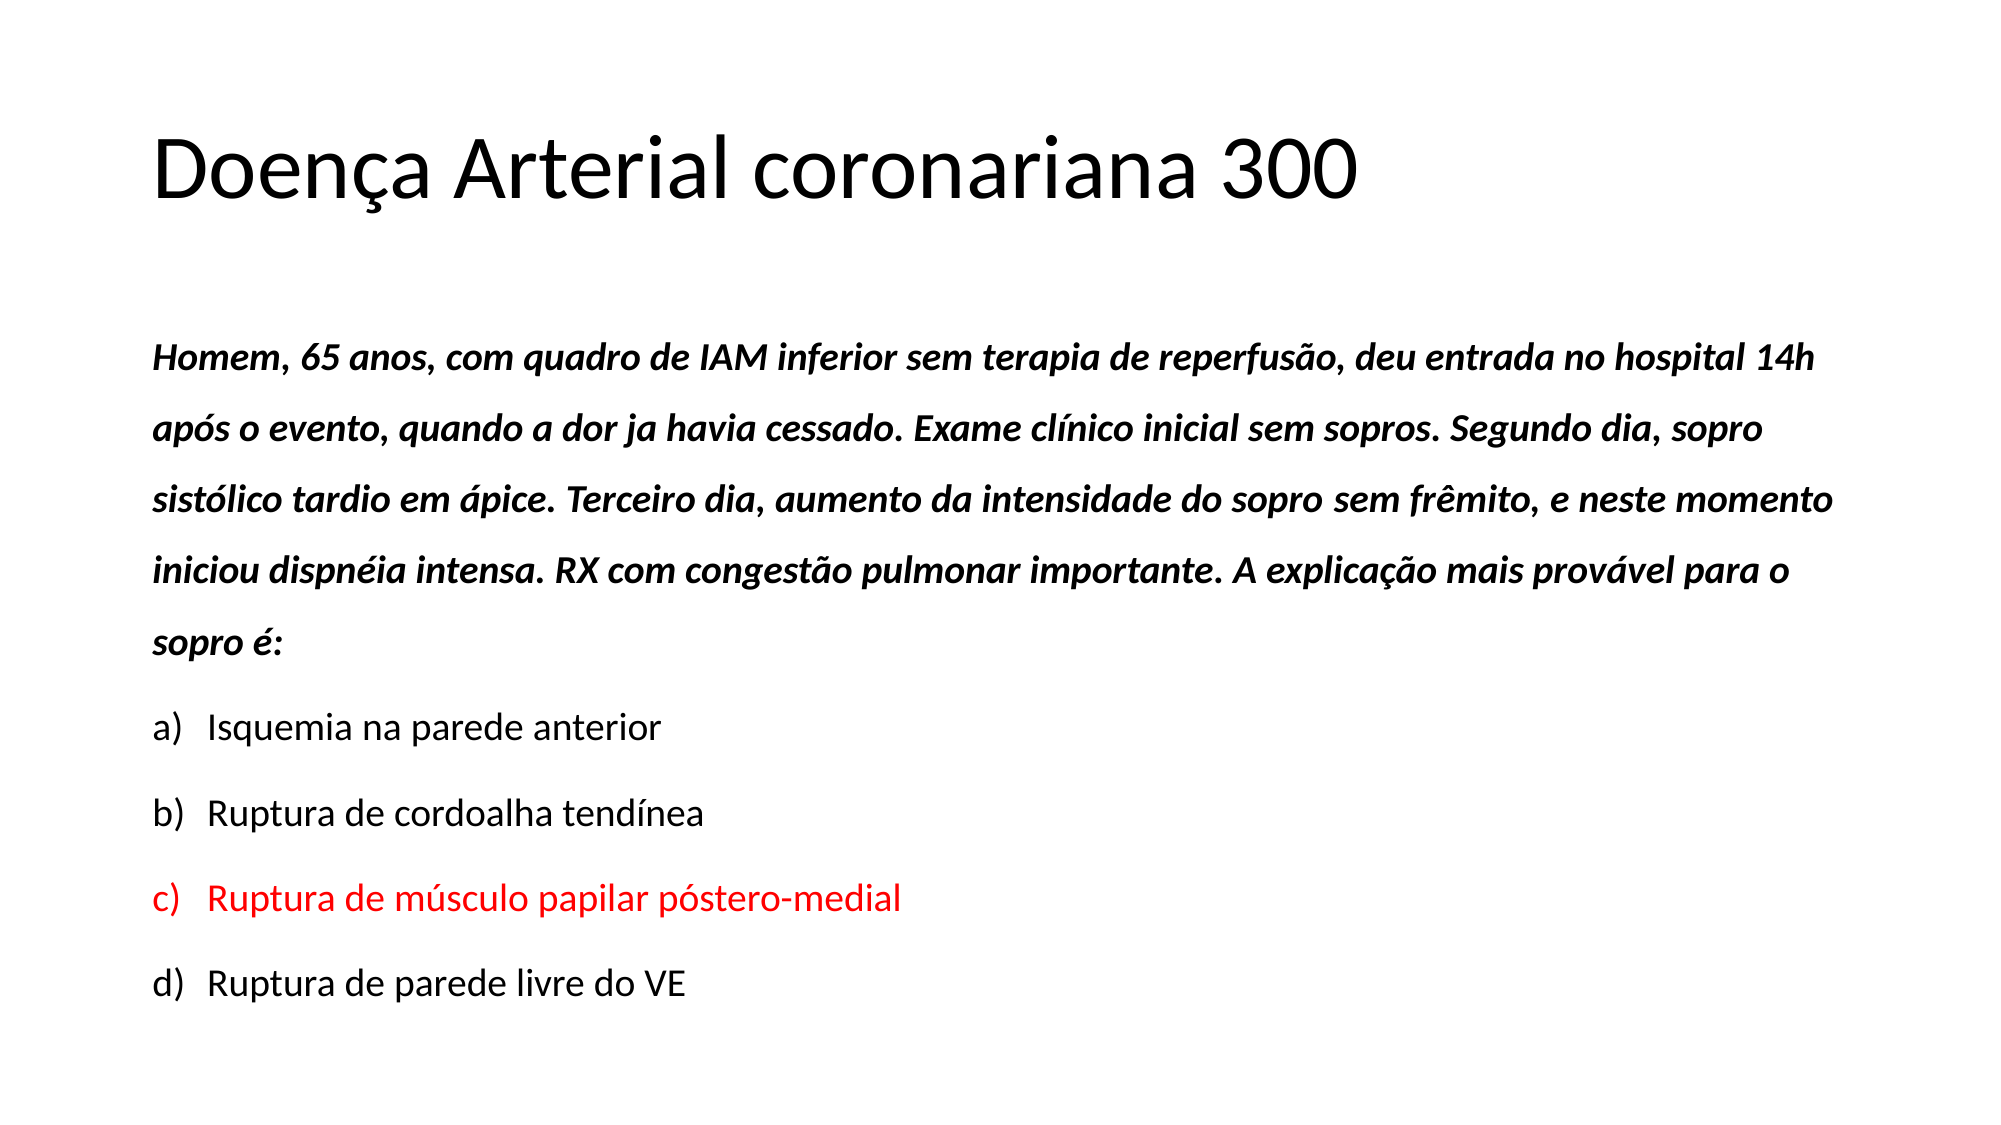

# Doença Arterial coronariana 300
Homem, 65 anos, com quadro de IAM inferior sem terapia de reperfusão, deu entrada no hospital 14h após o evento, quando a dor ja havia cessado. Exame clínico inicial sem sopros. Segundo dia, sopro sistólico tardio em ápice. Terceiro dia, aumento da intensidade do sopro sem frêmito, e neste momento iniciou dispnéia intensa. RX com congestão pulmonar importante. A explicação mais provável para o sopro é:
Isquemia na parede anterior
Ruptura de cordoalha tendínea
Ruptura de músculo papilar póstero-medial
Ruptura de parede livre do VE